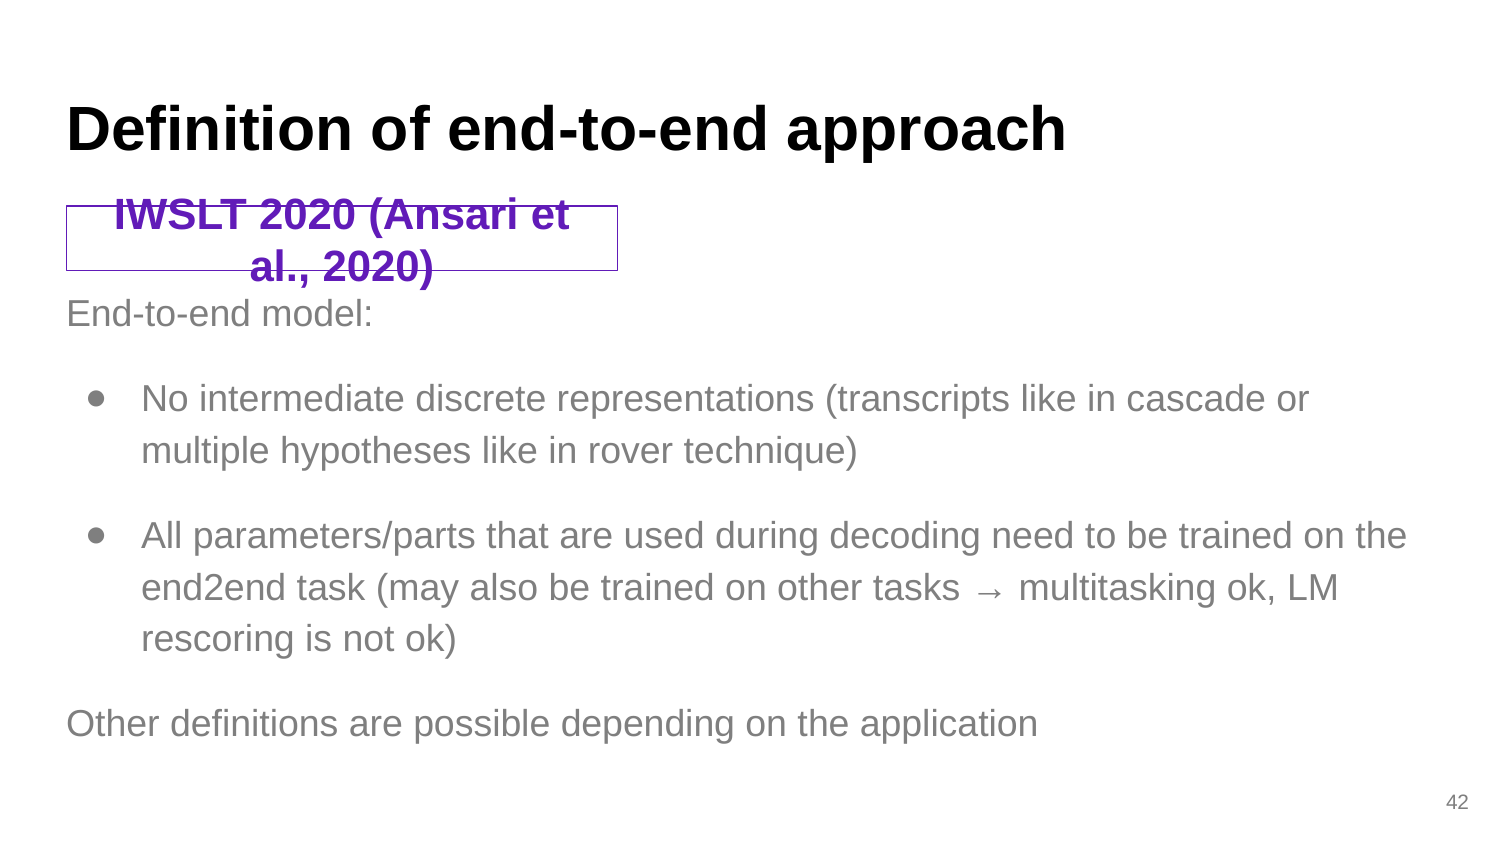

# Definition of end-to-end approach

End-to-end model:
No intermediate discrete representations (transcripts like in cascade or multiple hypotheses like in rover technique)
All parameters/parts that are used during decoding need to be trained on the end2end task (may also be trained on other tasks → multitasking ok, LM rescoring is not ok)
Other definitions are possible depending on the application

IWSLT 2020 (Ansari et al., 2020)
42